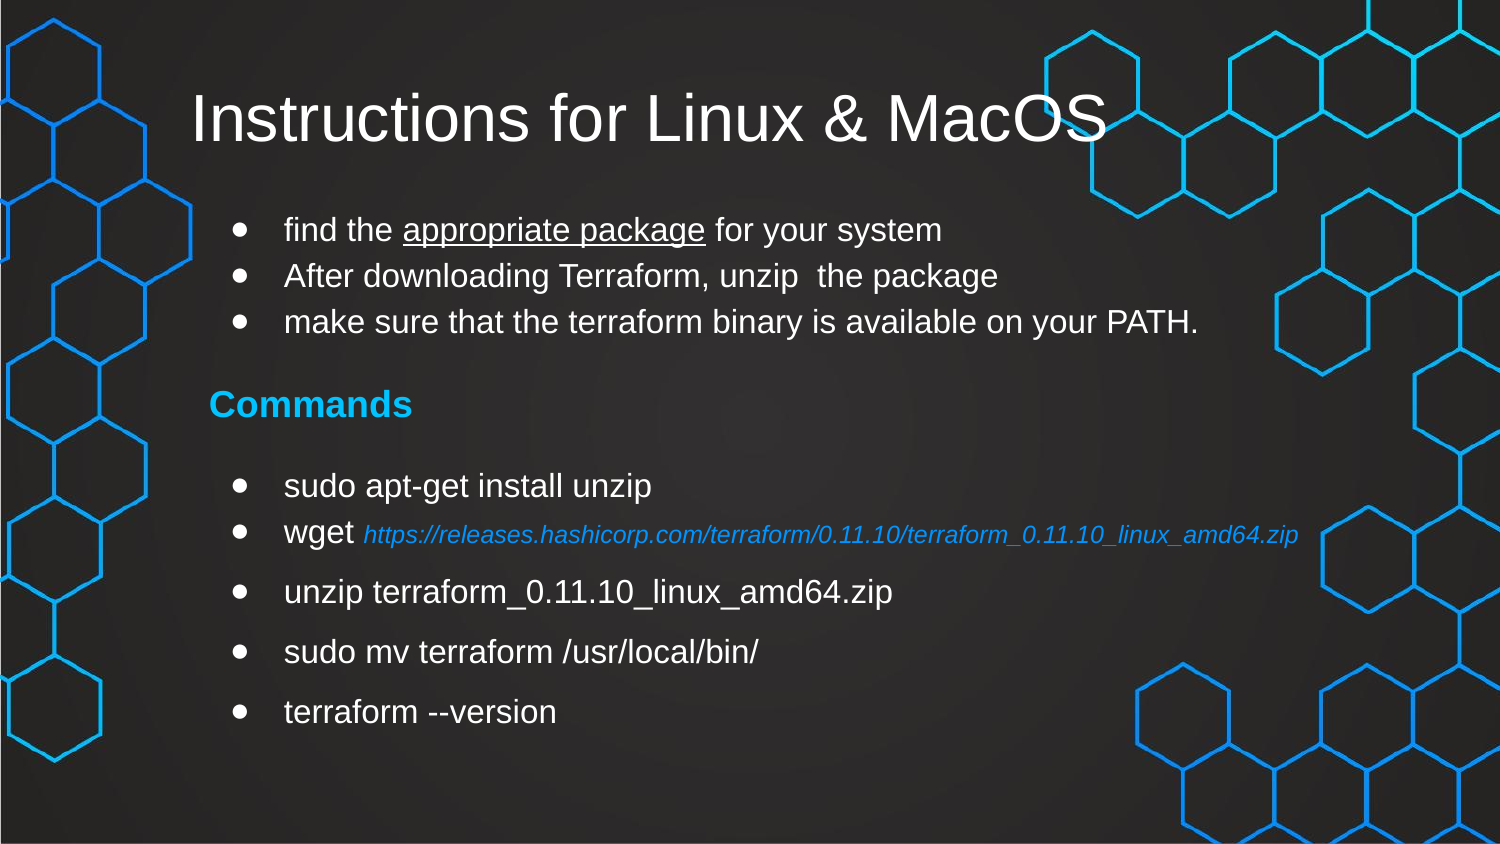

# Instructions for Linux & MacOS
find the appropriate package for your system
After downloading Terraform, unzip  the package
make sure that the terraform binary is available on your PATH.
Commands
sudo apt-get install unzip
wget https://releases.hashicorp.com/terraform/0.11.10/terraform_0.11.10_linux_amd64.zip
unzip terraform_0.11.10_linux_amd64.zip
sudo mv terraform /usr/local/bin/
terraform --version